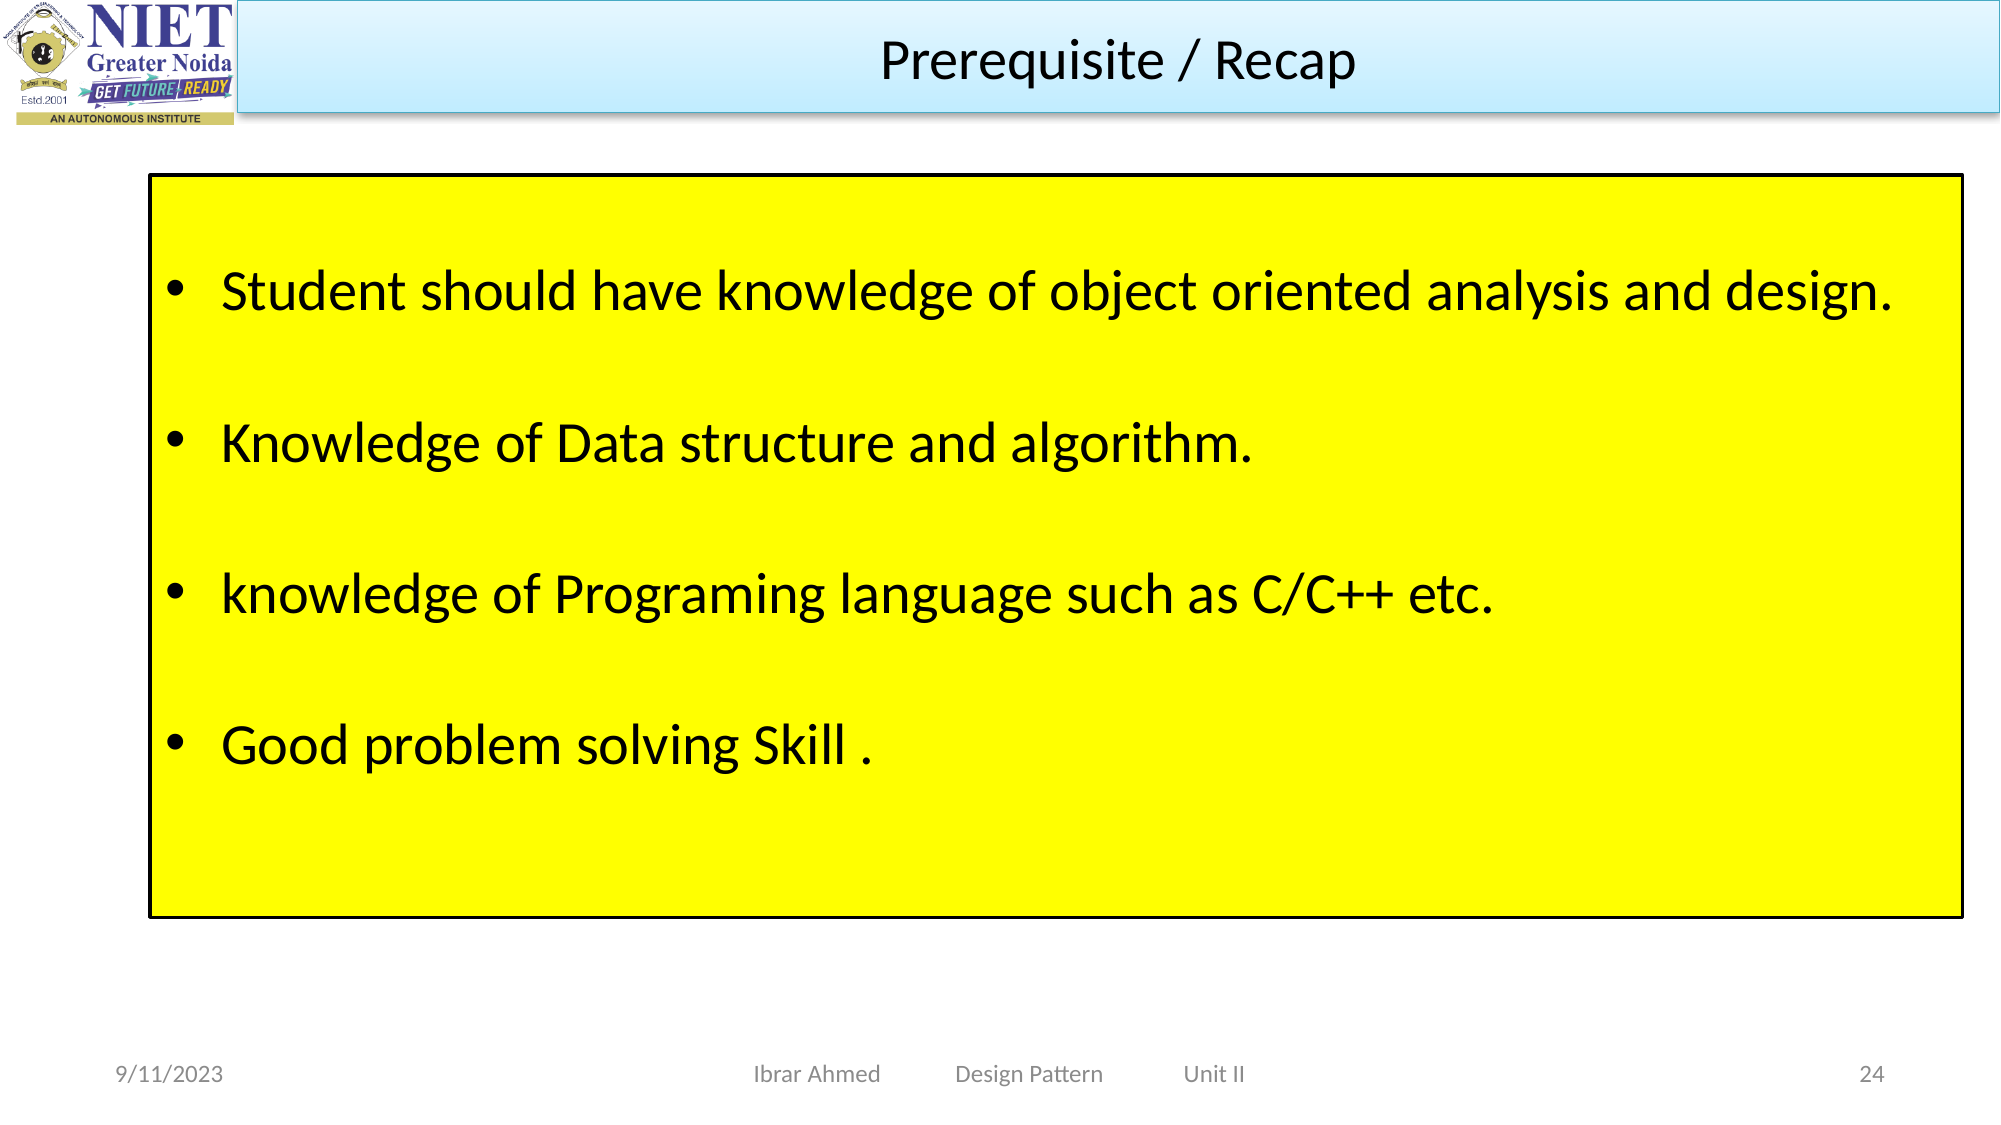

Prerequisite / Recap
Student should have knowledge of object oriented analysis and design.
Knowledge of Data structure and algorithm.
knowledge of Programing language such as C/C++ etc.
Good problem solving Skill .

9/11/2023
Ibrar Ahmed             Design Pattern              Unit II
24